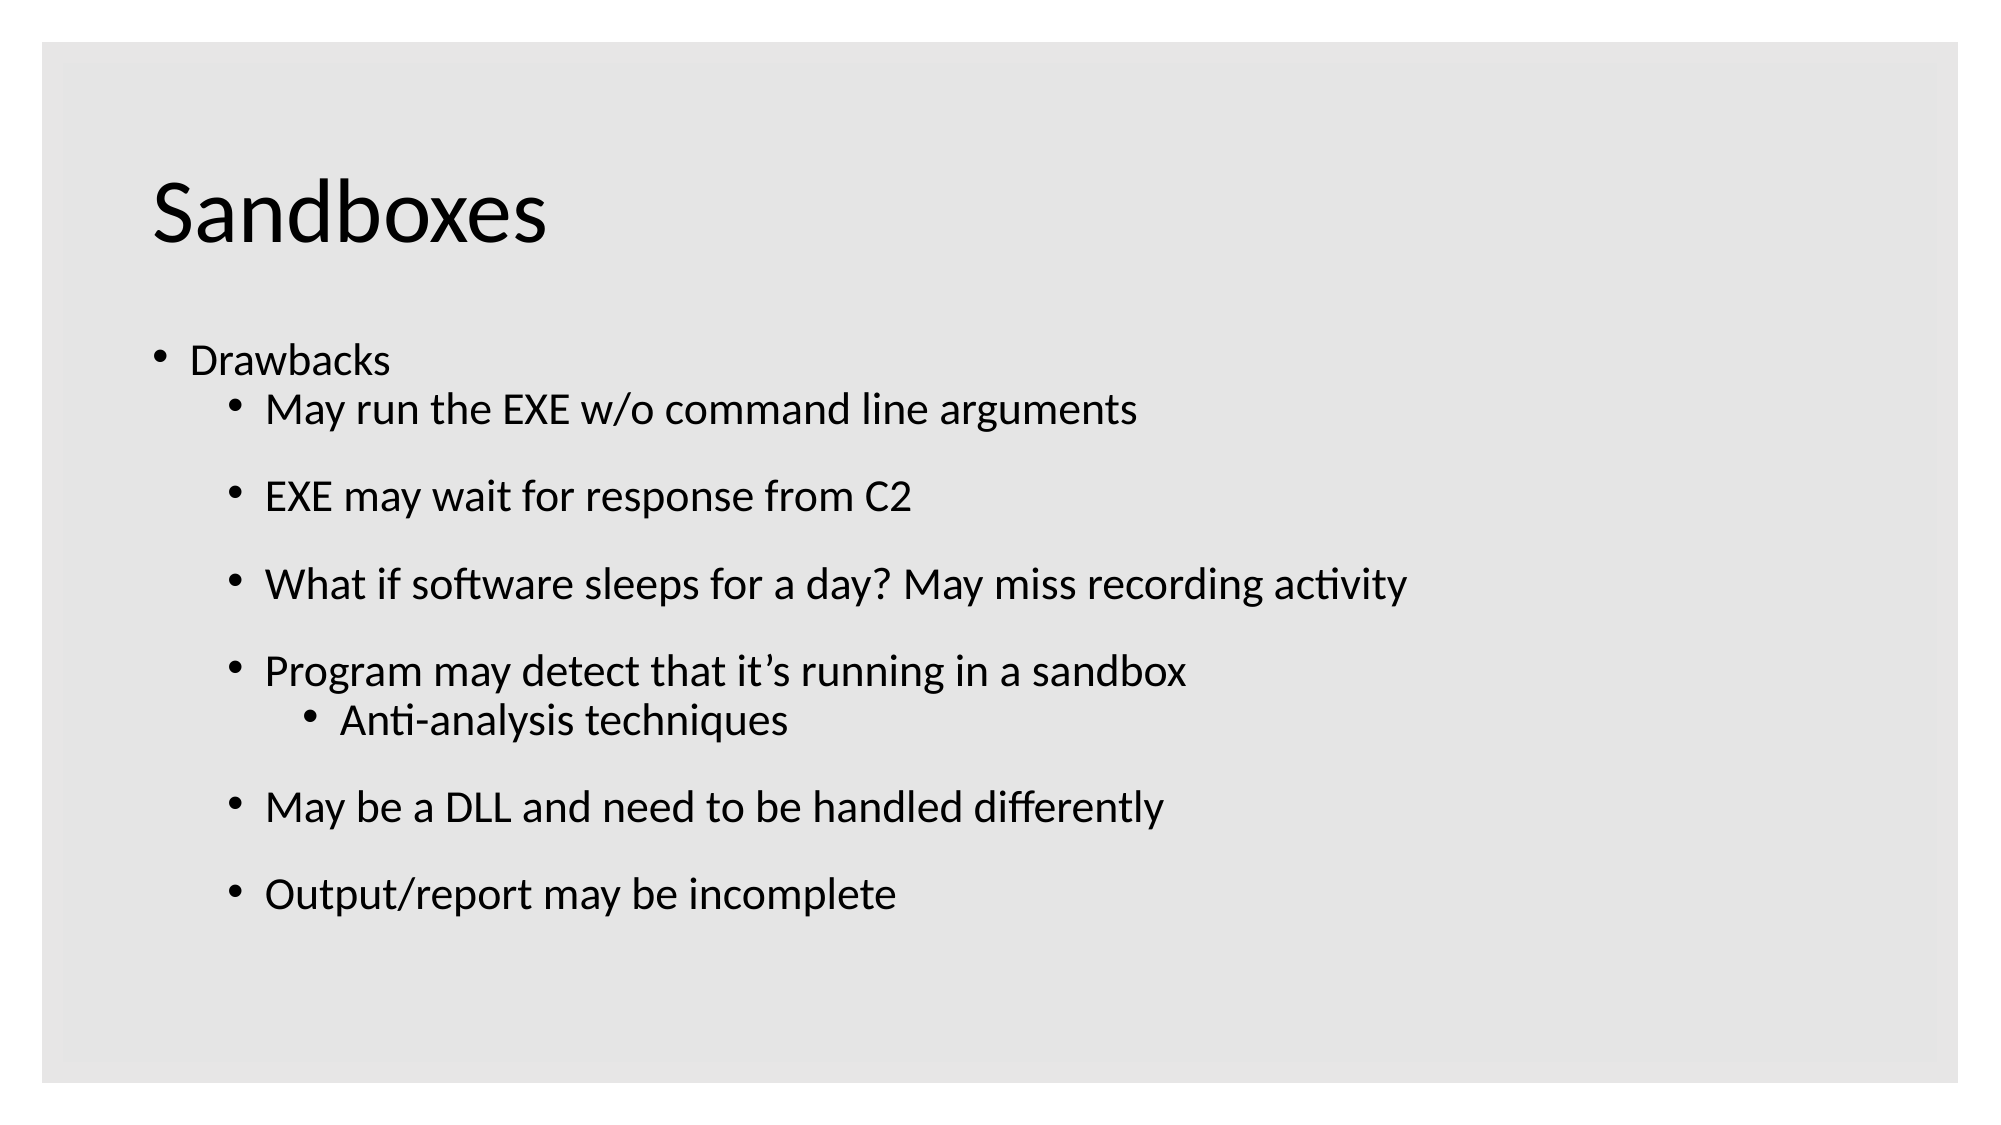

# Sandboxes
Drawbacks
May run the EXE w/o command line arguments
EXE may wait for response from C2
What if software sleeps for a day? May miss recording activity
Program may detect that it’s running in a sandbox
Anti-analysis techniques
May be a DLL and need to be handled differently
Output/report may be incomplete